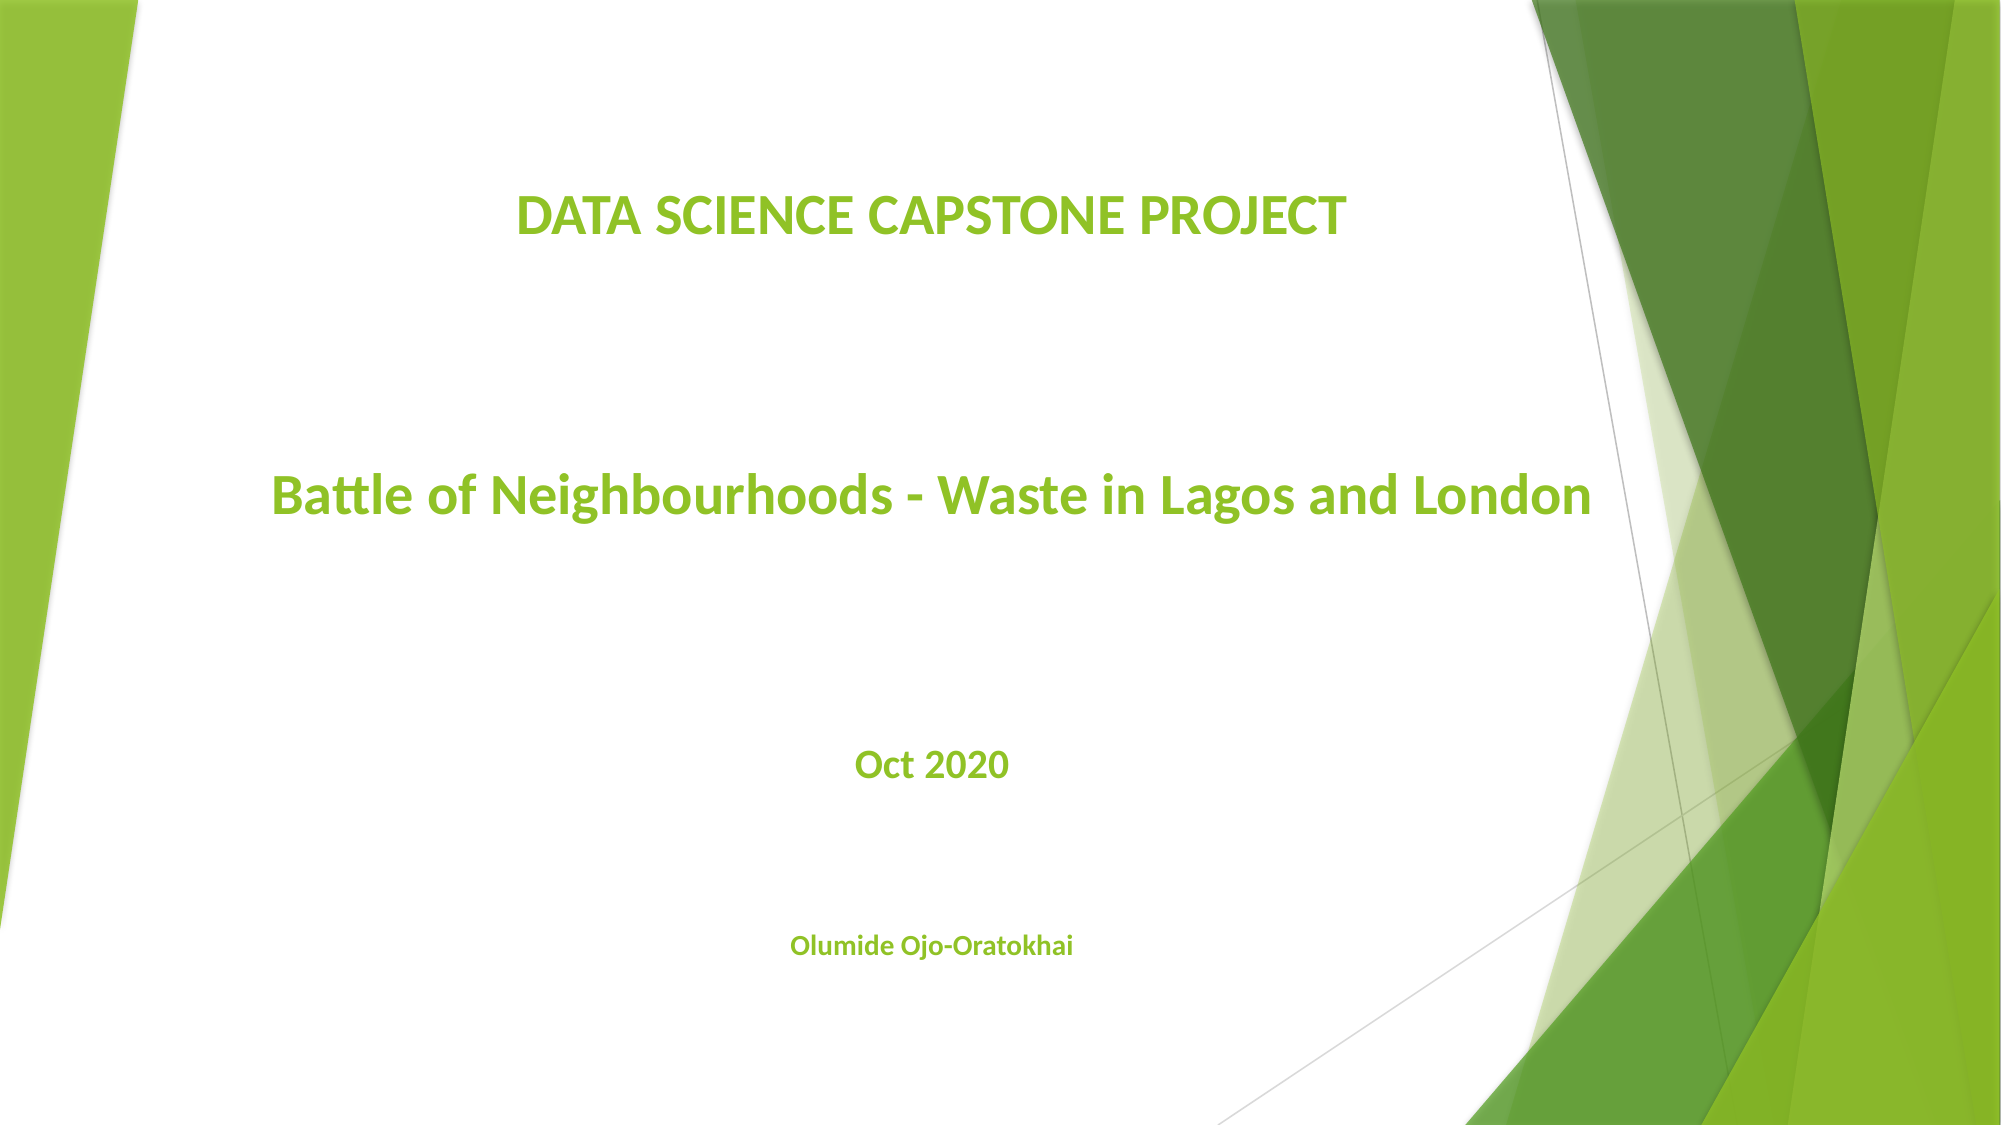

# DATA SCIENCE CAPSTONE PROJECT Battle of Neighbourhoods - Waste in Lagos and London Oct 2020 Olumide Ojo-Oratokhai